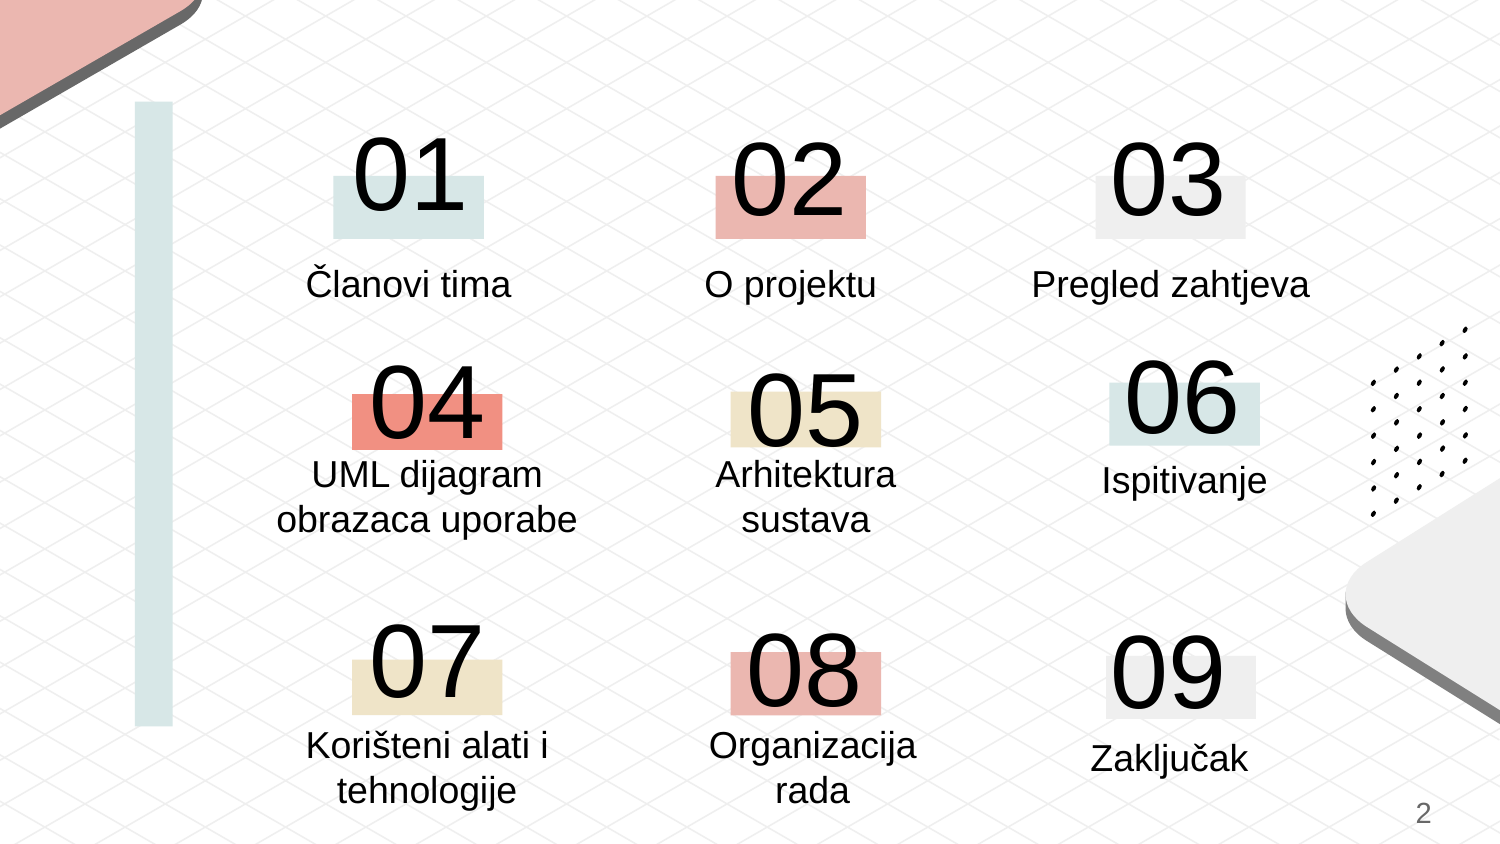

01
02
03

# O projektu
Pregled zahtjeva
Članovi tima
06
04
05

Ispitivanje
UML dijagram obrazaca uporabe
Arhitektura sustava
07
08
09

Korišteni alati i tehnologije
Organizacija rada
Zaključak

2